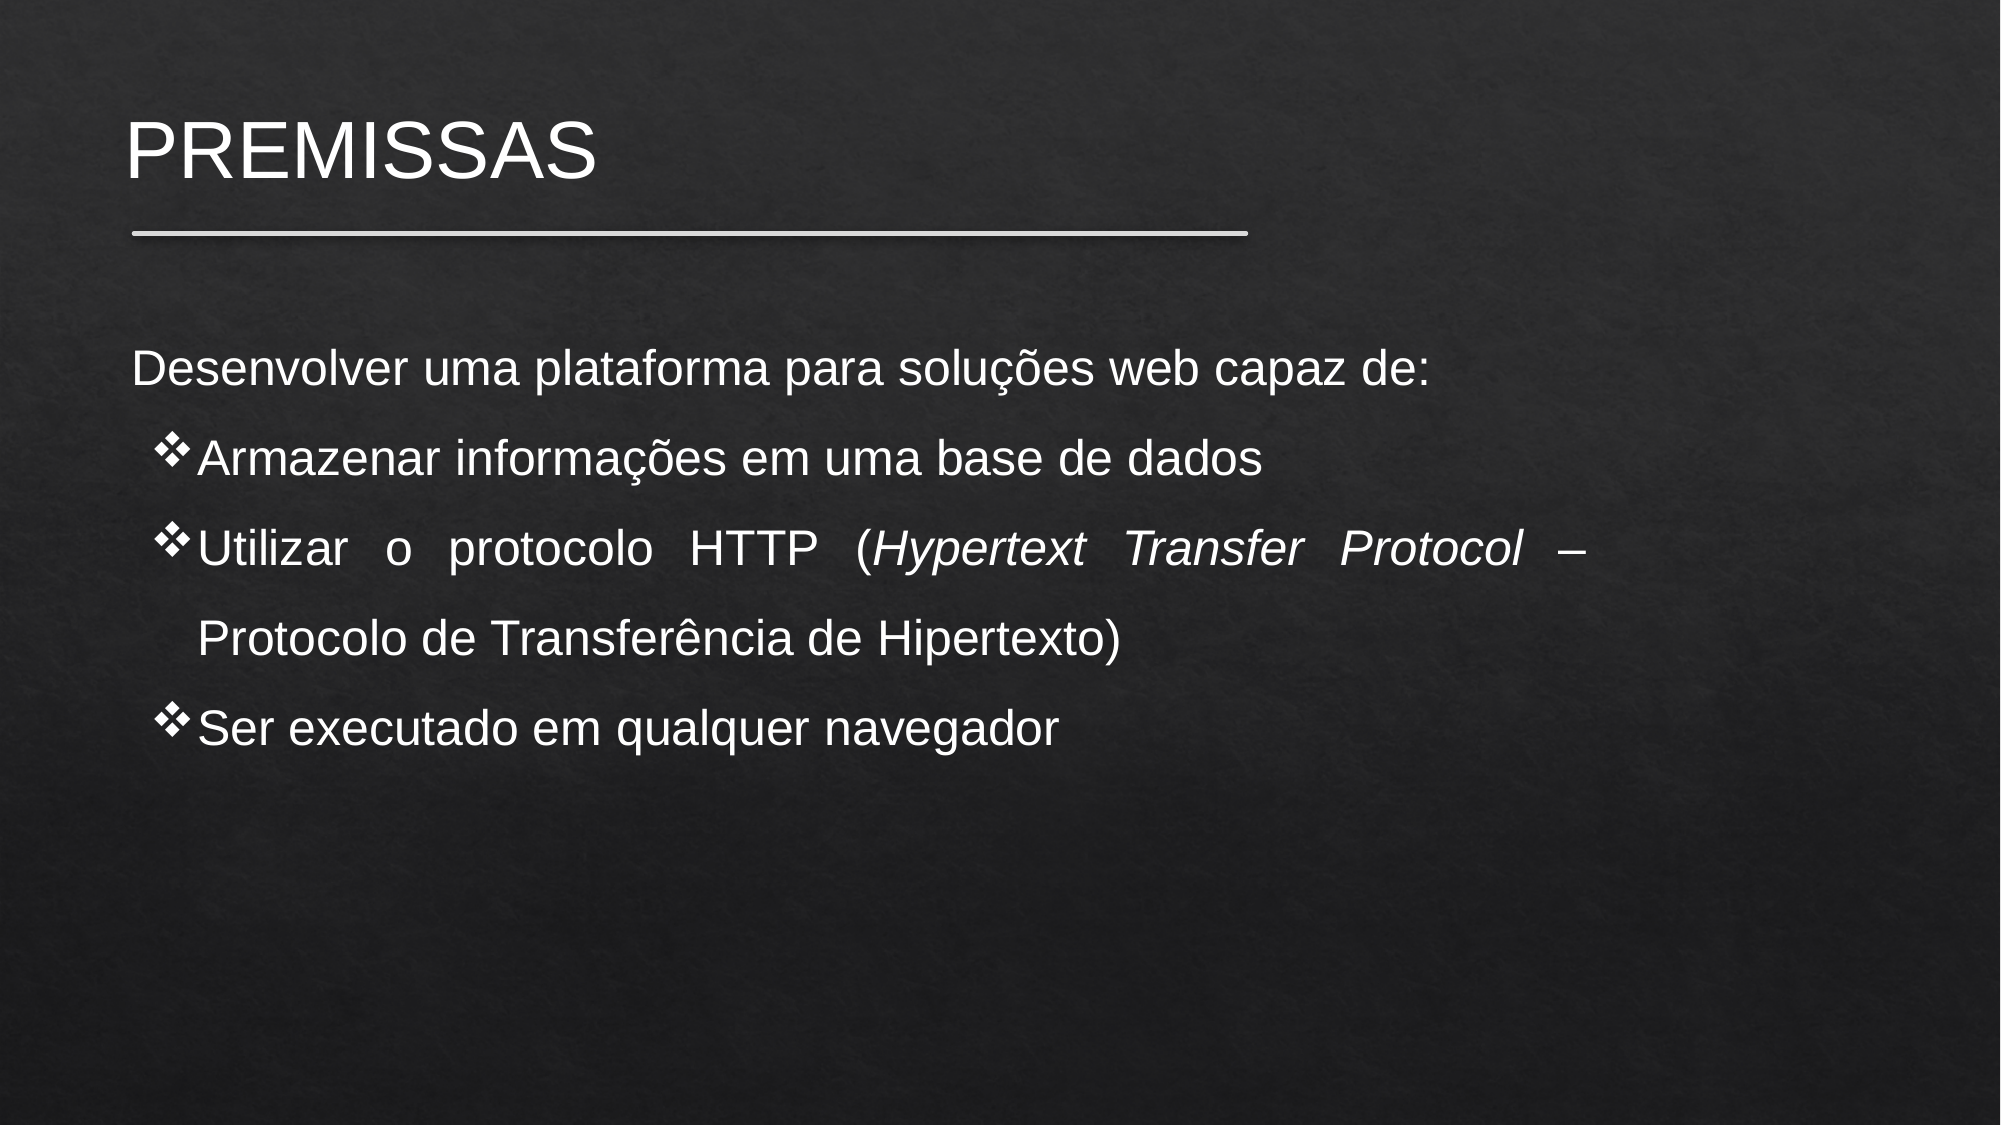

PREMISSAS
Desenvolver uma plataforma para soluções web capaz de:
Armazenar informações em uma base de dados
Utilizar o protocolo HTTP (Hypertext Transfer Protocol – Protocolo de Transferência de Hipertexto)
Ser executado em qualquer navegador